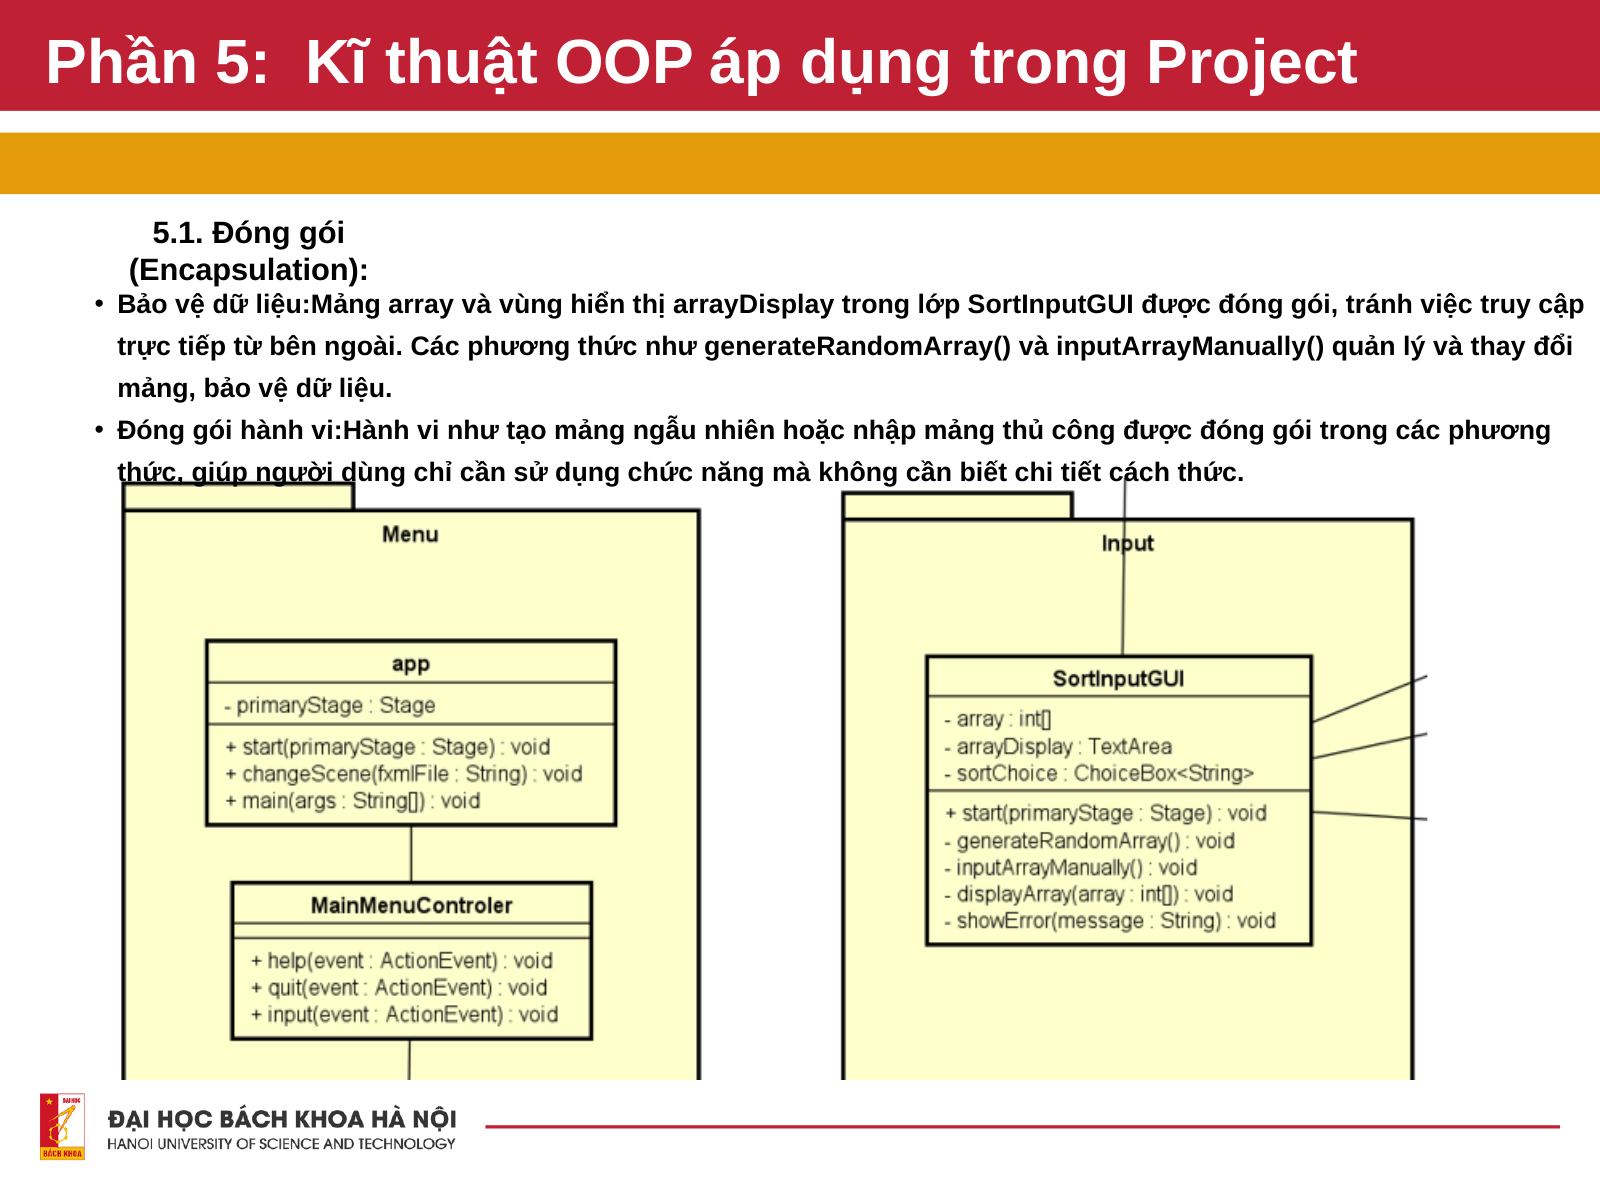

Phần 5:  Kĩ thuật OOP áp dụng trong Project
5.1. Đóng gói (Encapsulation):
Bảo vệ dữ liệu:Mảng array và vùng hiển thị arrayDisplay trong lớp SortInputGUI được đóng gói, tránh việc truy cập trực tiếp từ bên ngoài. Các phương thức như generateRandomArray() và inputArrayManually() quản lý và thay đổi mảng, bảo vệ dữ liệu.
Đóng gói hành vi:Hành vi như tạo mảng ngẫu nhiên hoặc nhập mảng thủ công được đóng gói trong các phương thức, giúp người dùng chỉ cần sử dụng chức năng mà không cần biết chi tiết cách thức.

5